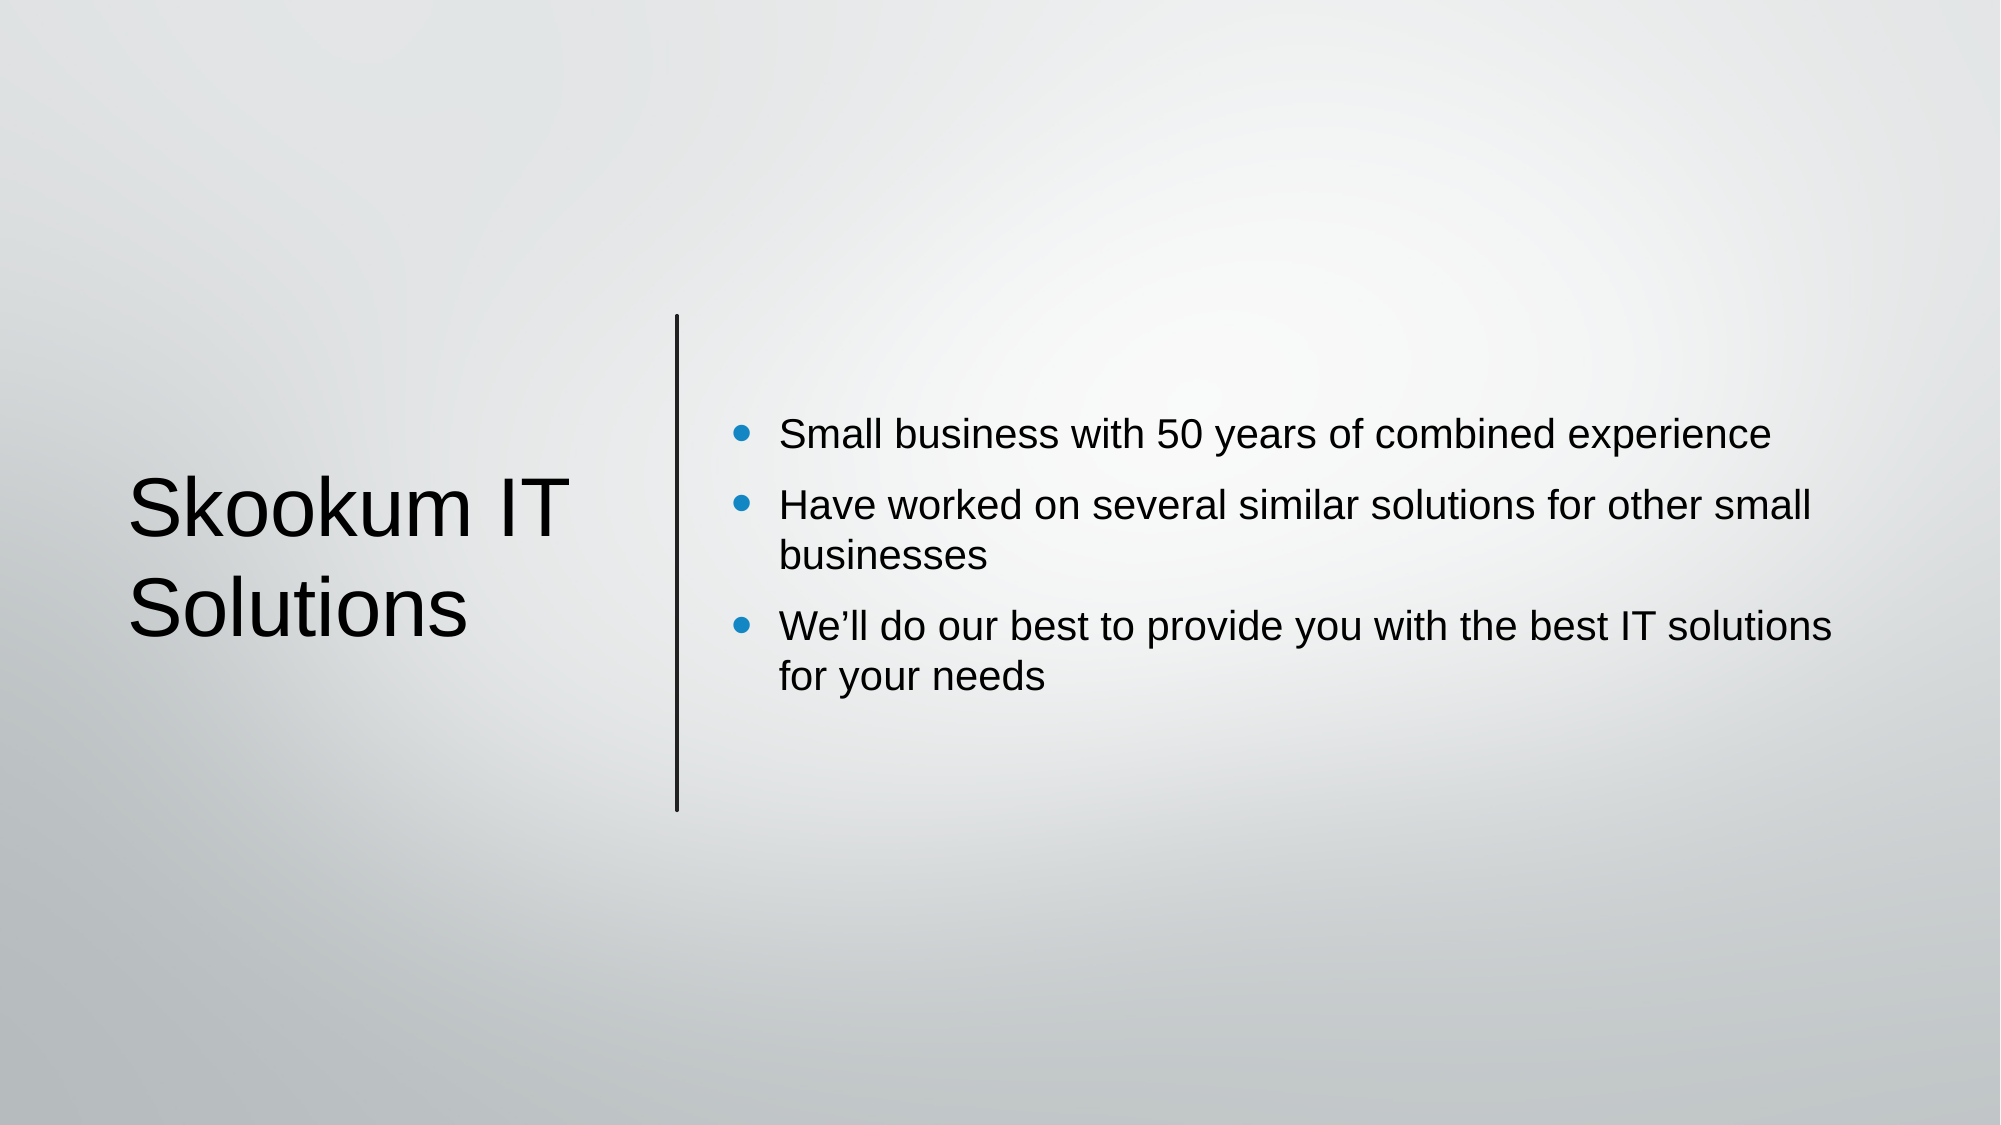

# Skookum IT Solutions
Small business with 50 years of combined experience
Have worked on several similar solutions for other small businesses
We’ll do our best to provide you with the best IT solutions for your needs